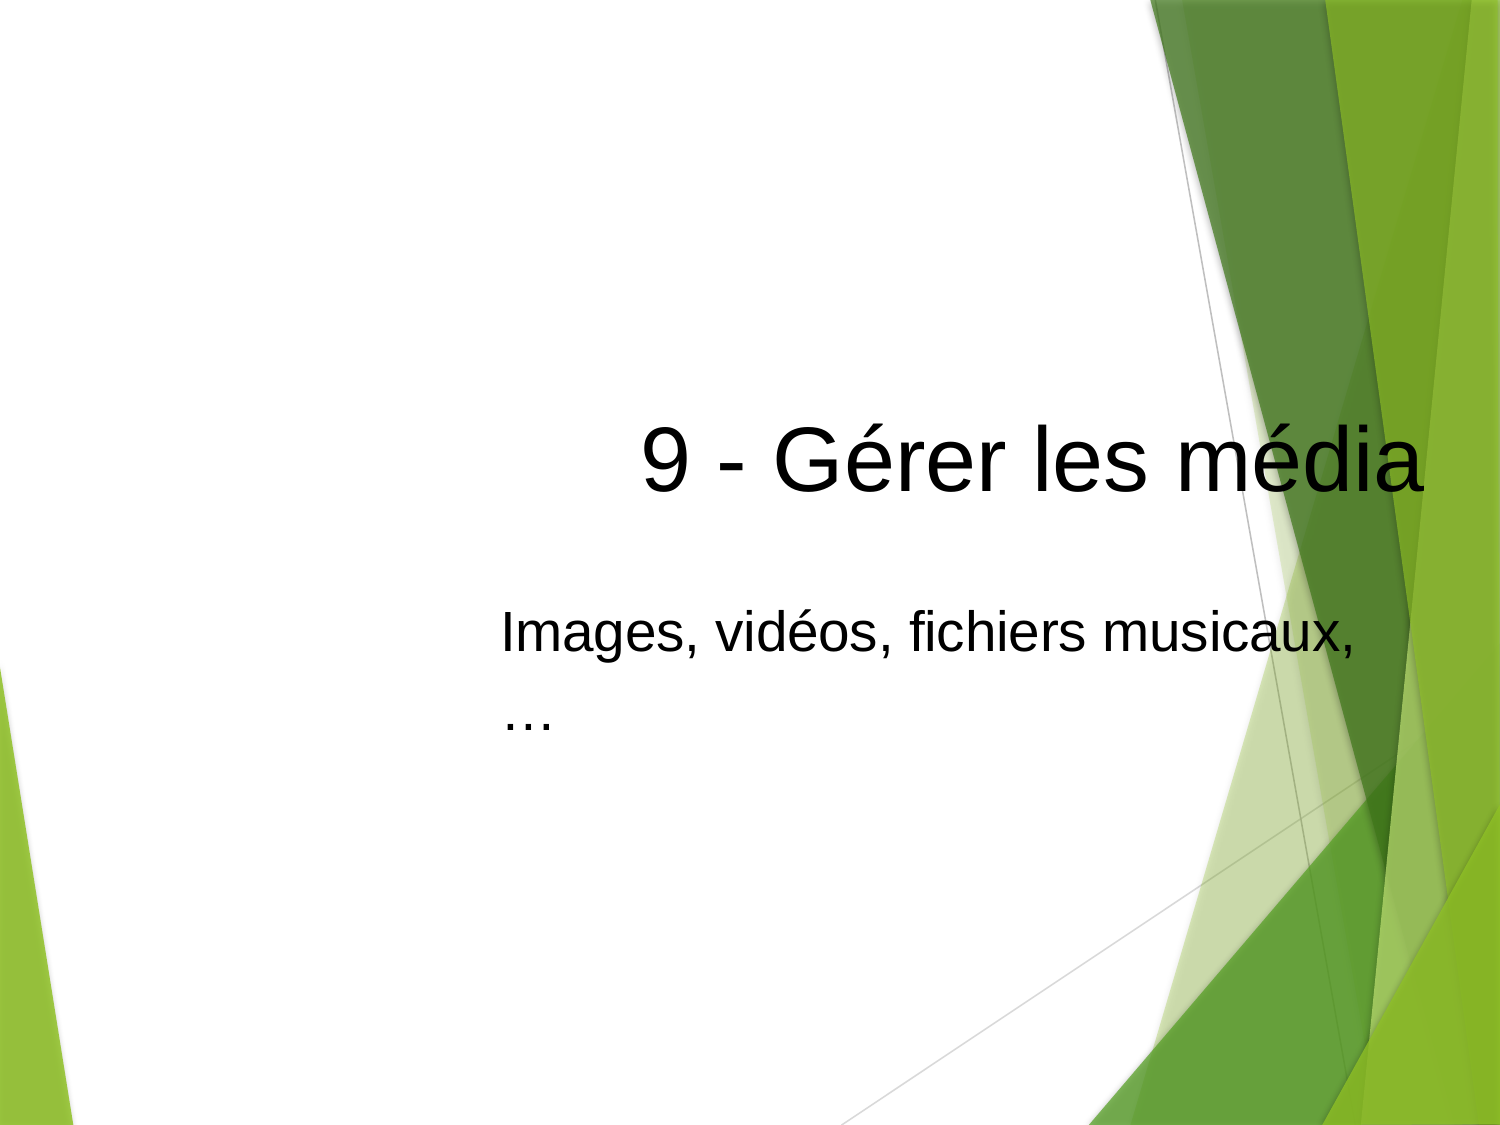

9 - Gérer les média

Images, vidéos, fichiers musicaux,
…